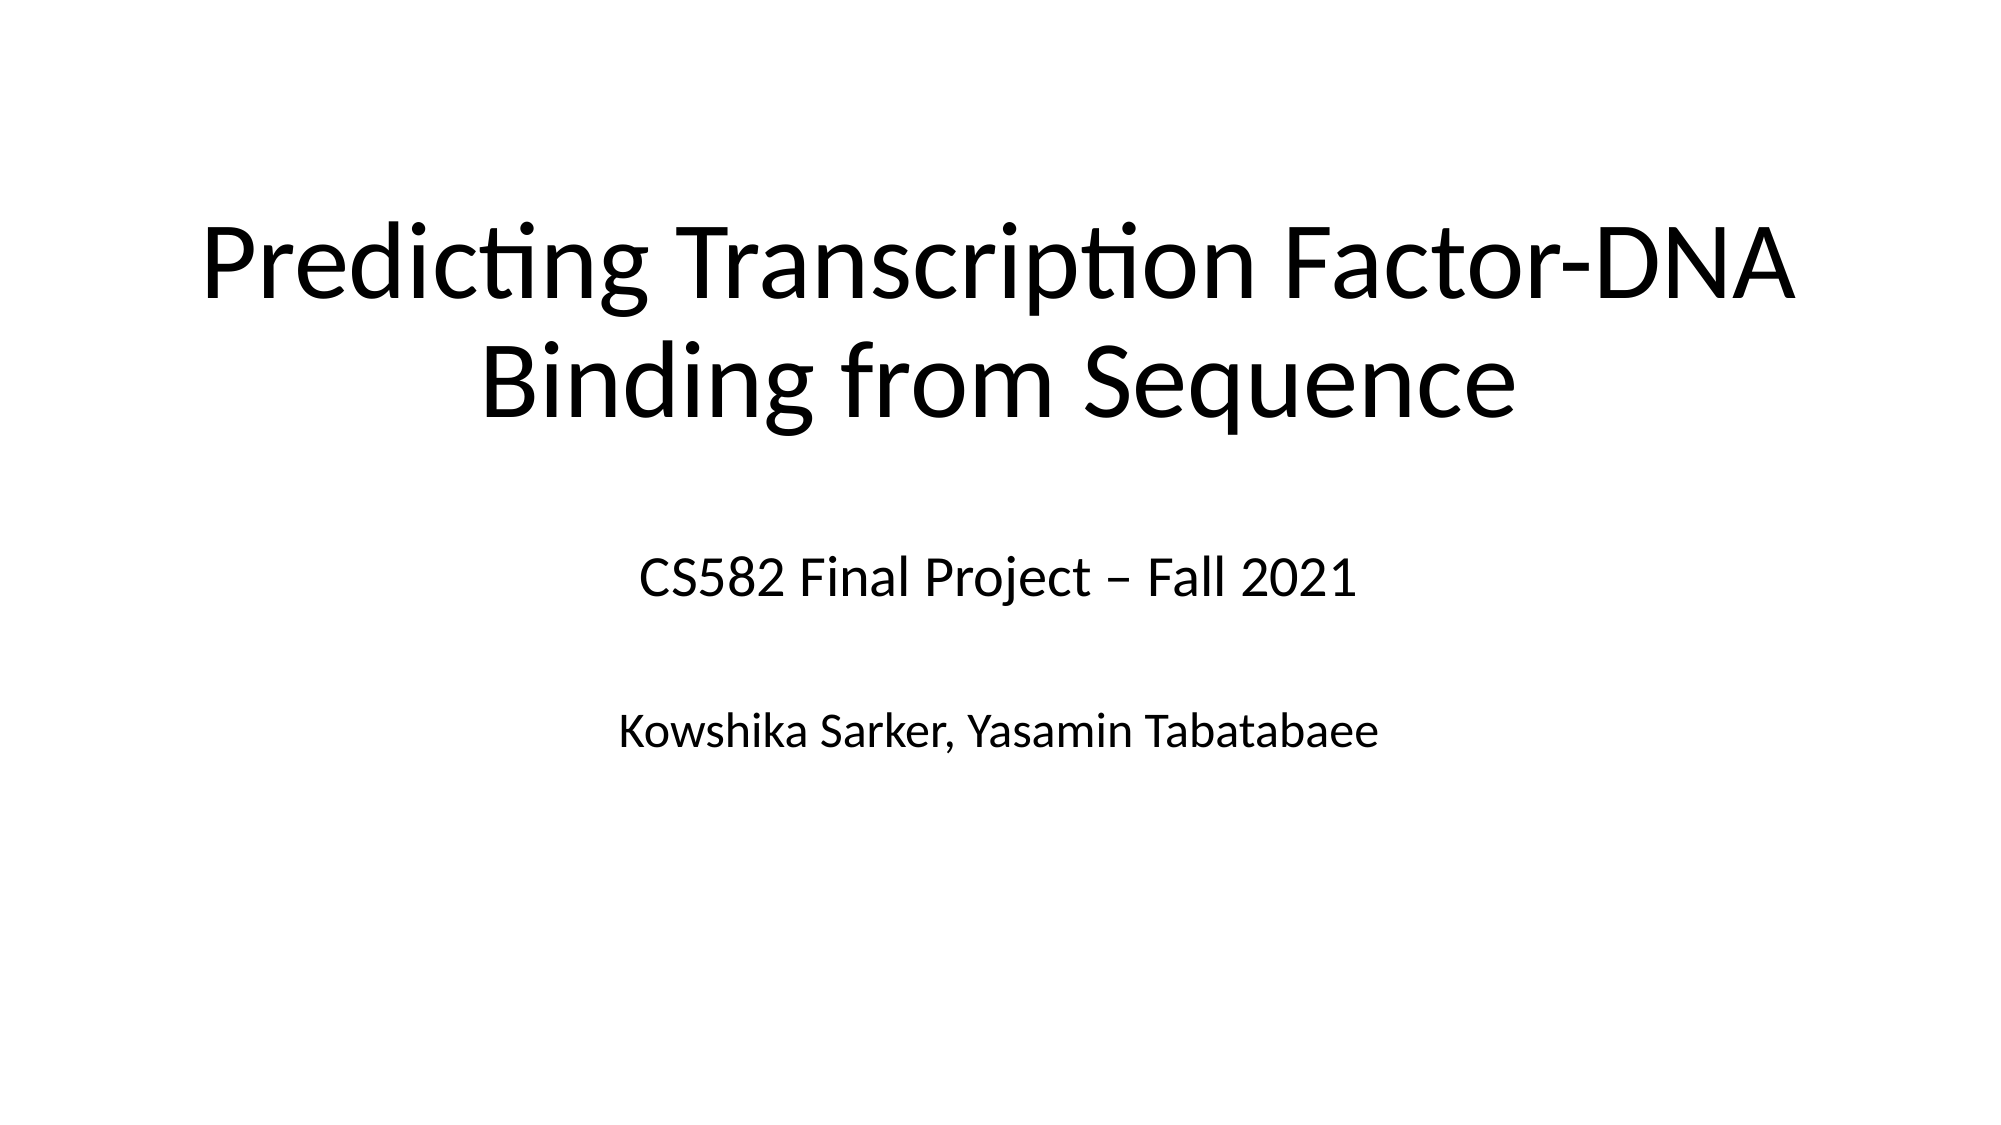

# Predicting Transcription Factor-DNA Binding from Sequence

CS582 Final Project – Fall 2021

Kowshika Sarker, Yasamin Tabatabaee